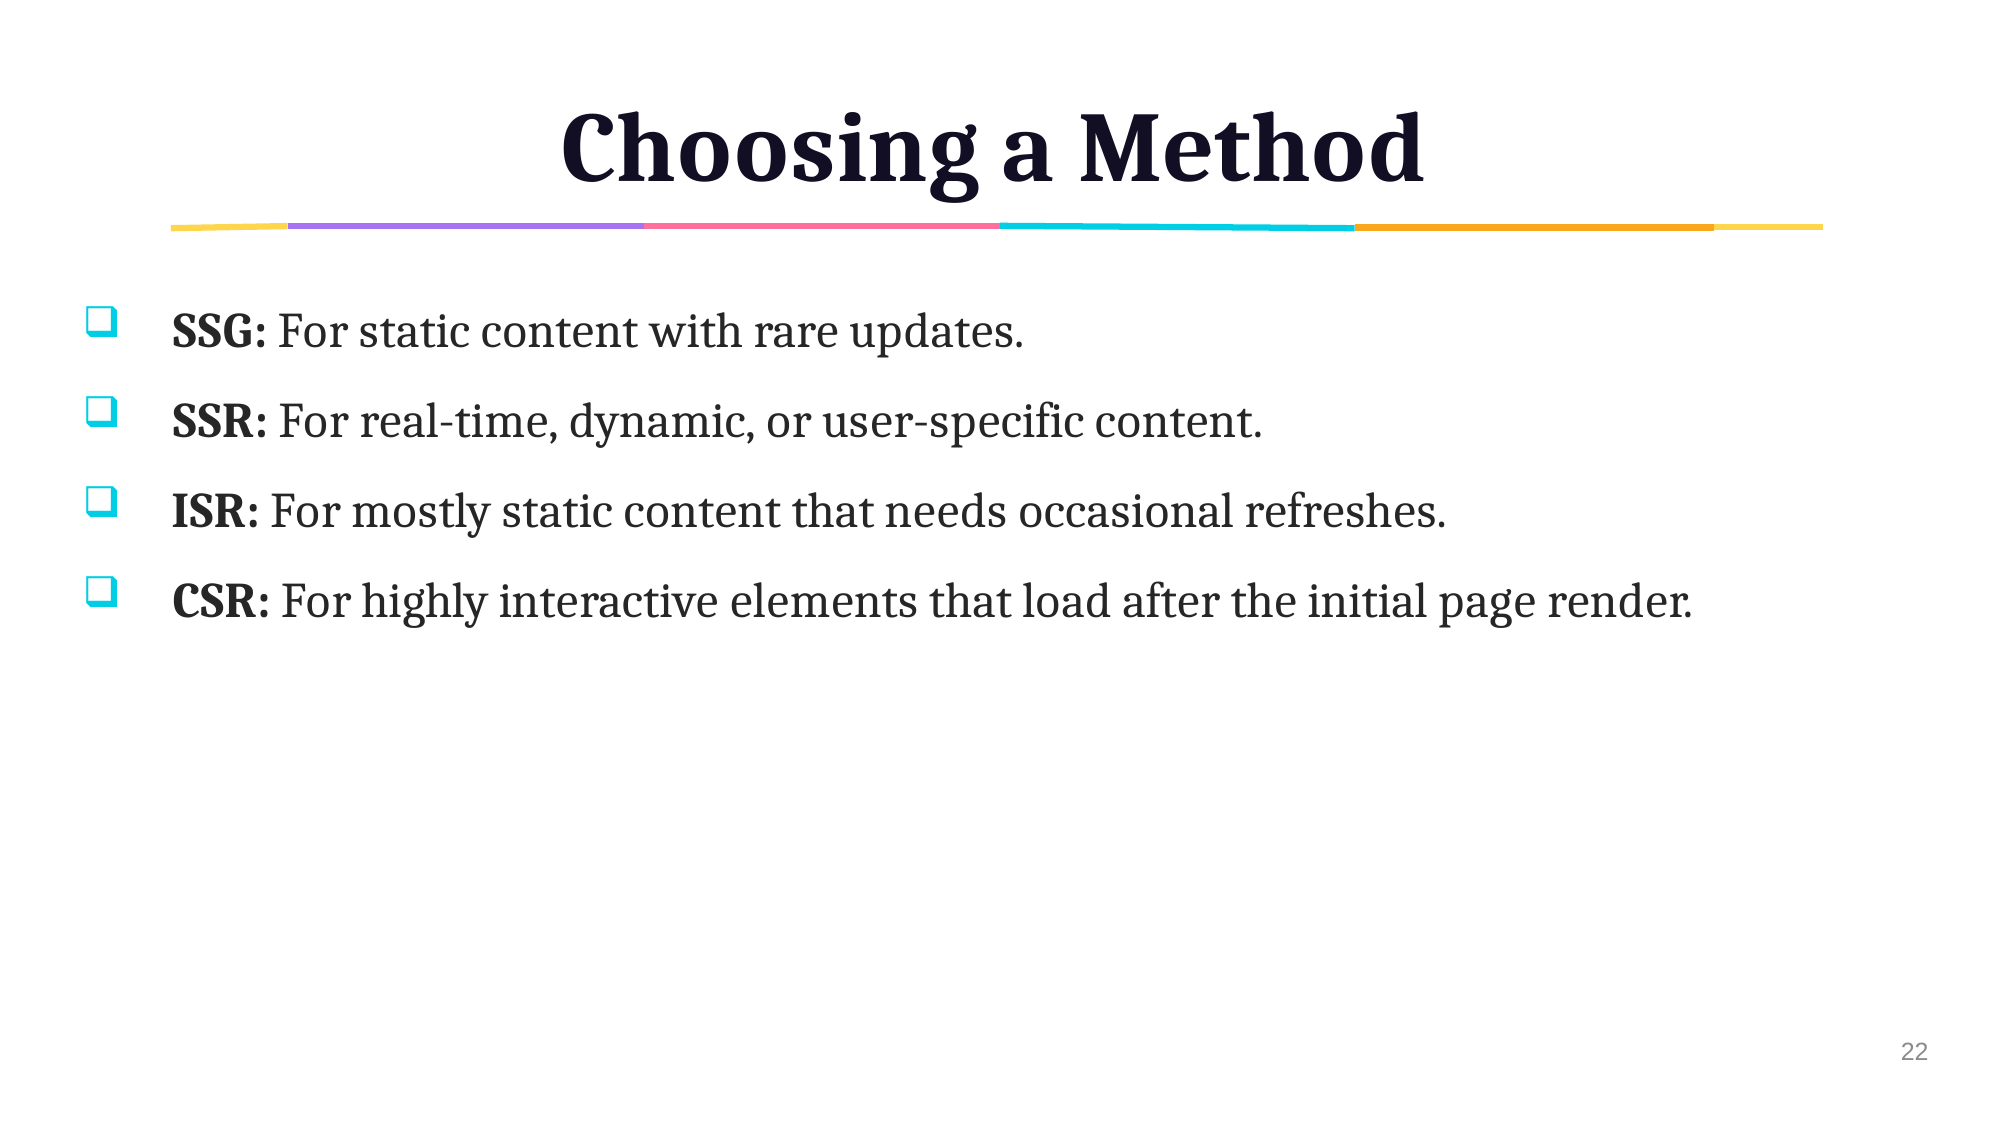

# Choosing a Method
SSG: For static content with rare updates.
SSR: For real-time, dynamic, or user-specific content.
ISR: For mostly static content that needs occasional refreshes.
CSR: For highly interactive elements that load after the initial page render.
22